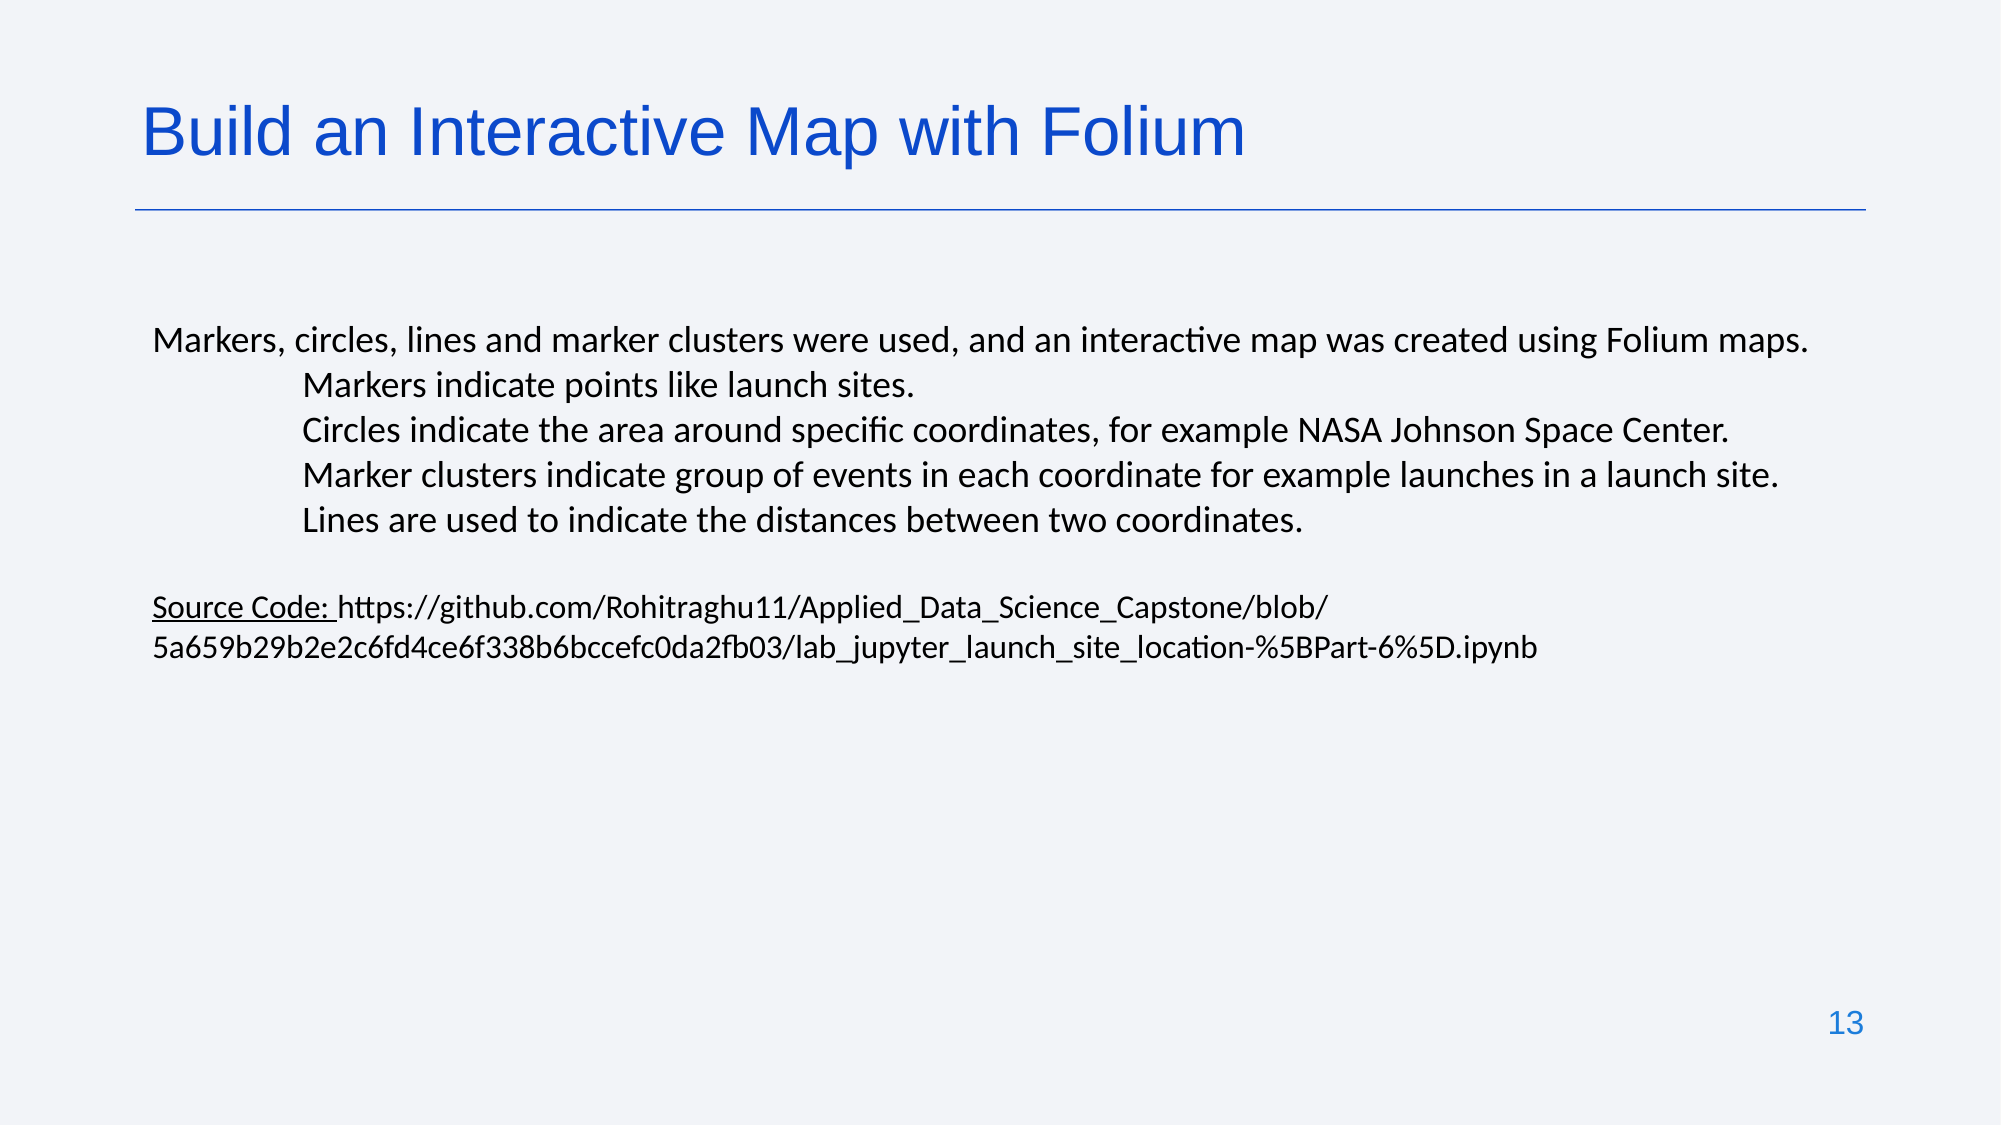

Build an Interactive Map with Folium
Markers, circles, lines and marker clusters were used, and an interactive map was created using Folium maps.
Markers indicate points like launch sites.
Circles indicate the area around specific coordinates, for example NASA Johnson Space Center.
Marker clusters indicate group of events in each coordinate for example launches in a launch site.
Lines are used to indicate the distances between two coordinates.

Source Code: https://github.com/Rohitraghu11/Applied_Data_Science_Capstone/blob/5a659b29b2e2c6fd4ce6f338b6bccefc0da2fb03/lab_jupyter_launch_site_location-%5BPart-6%5D.ipynb

13